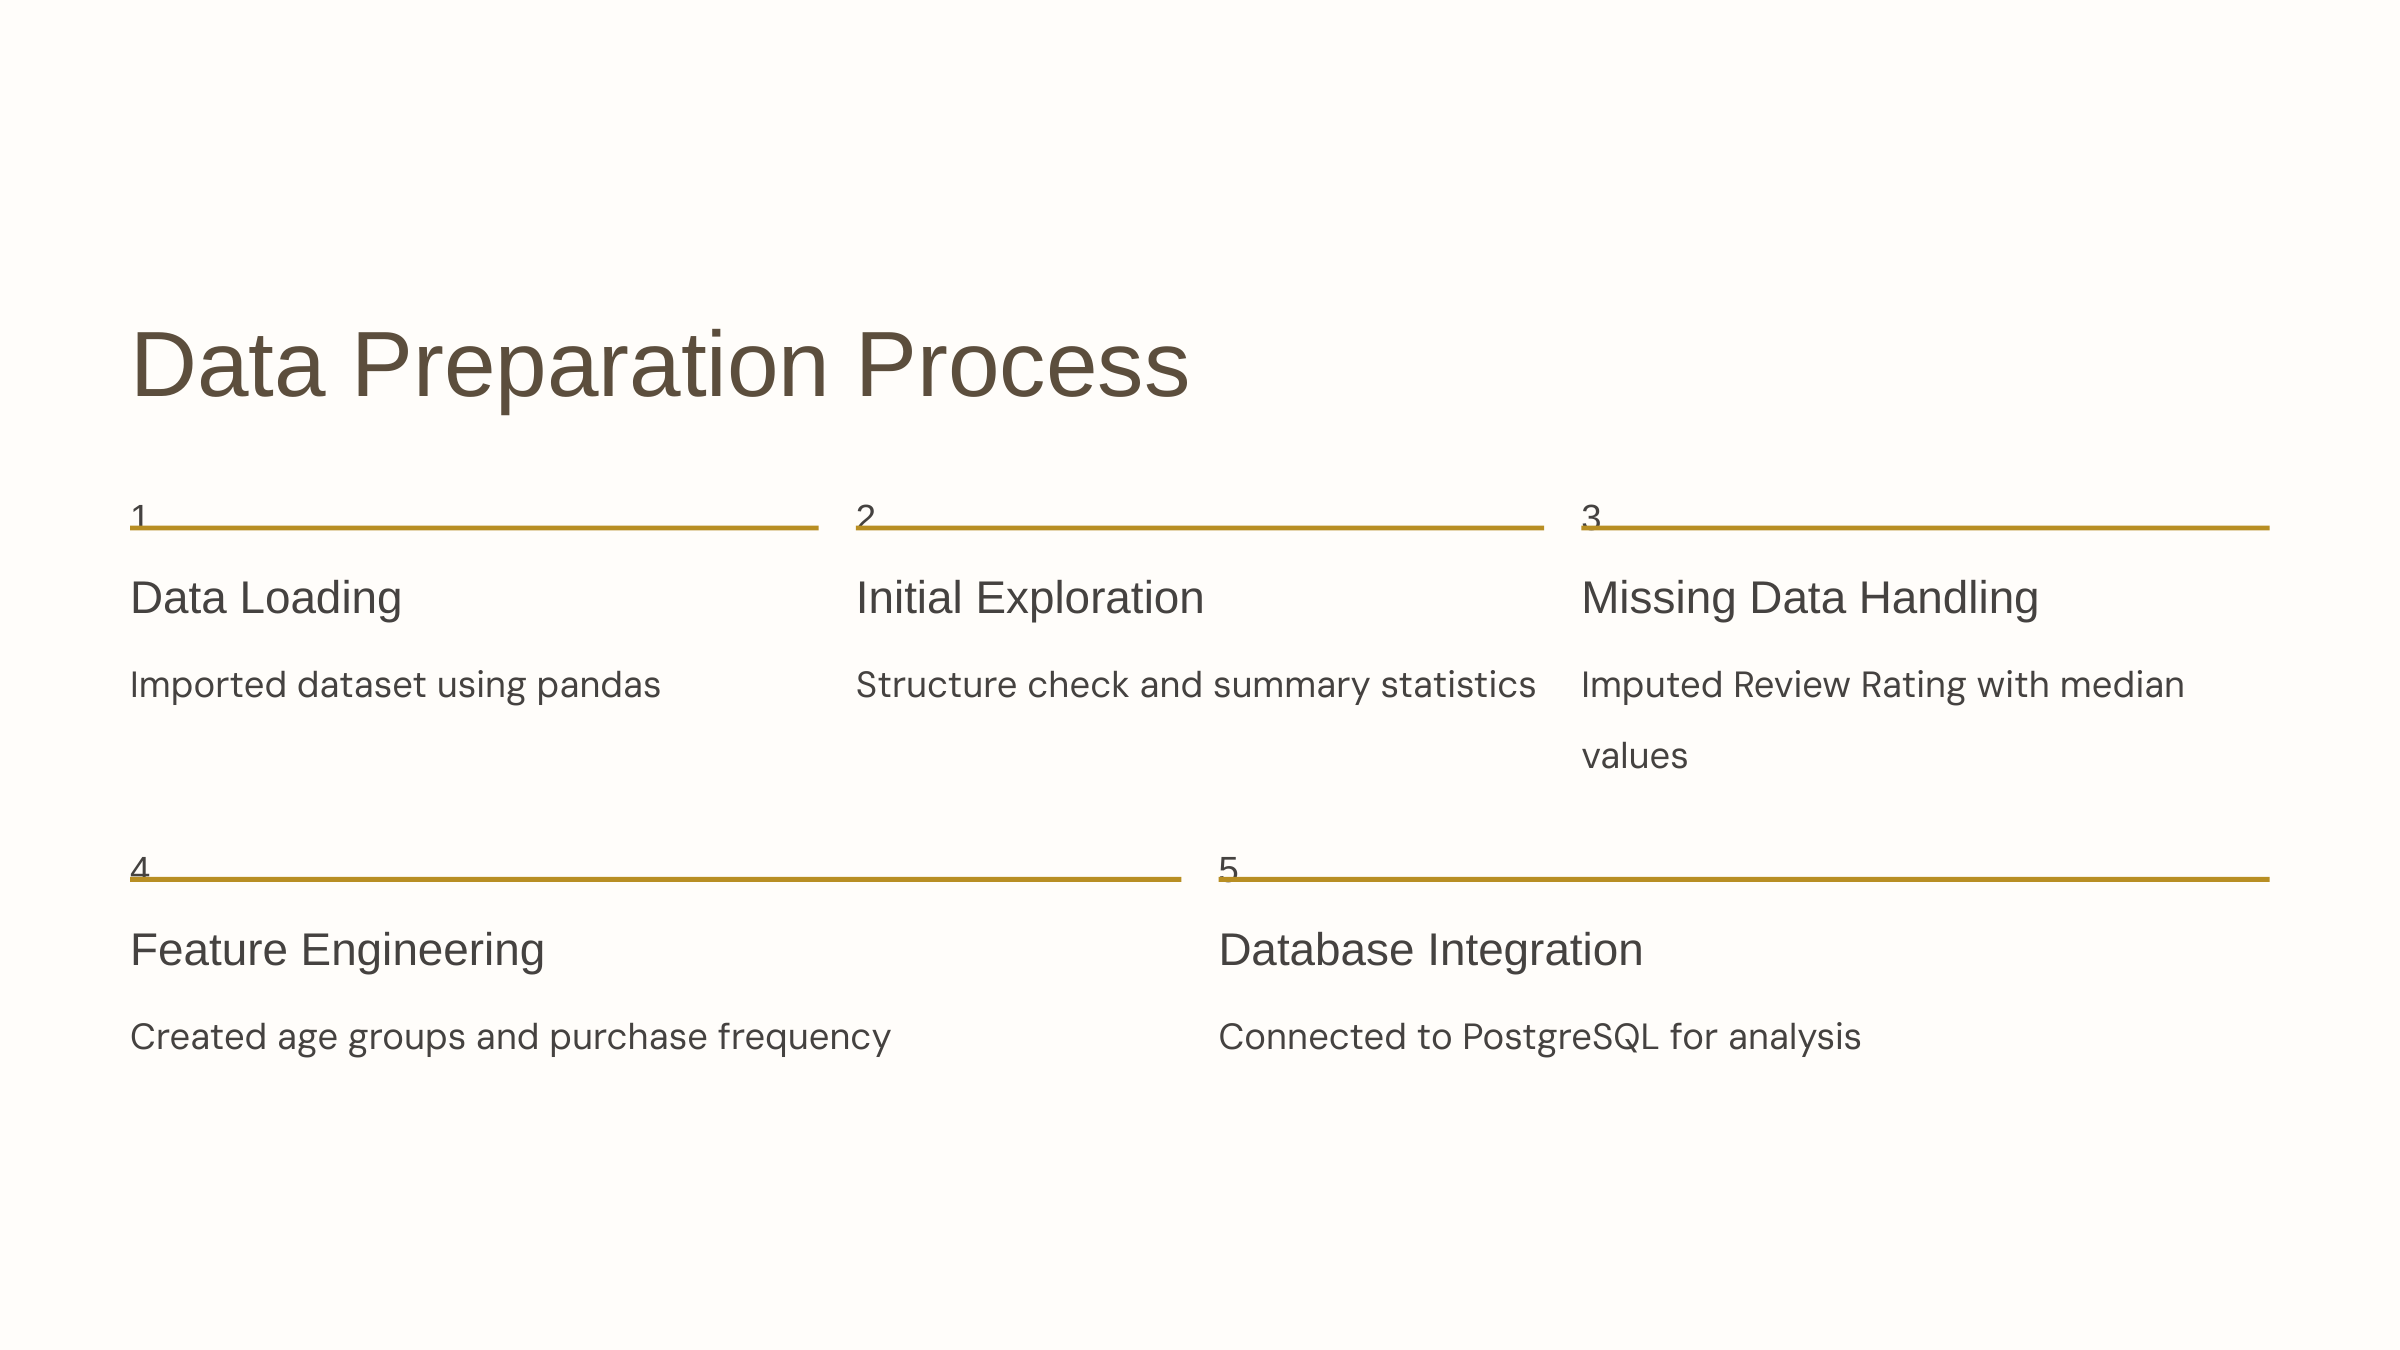

Data Preparation Process
1
2
3

Missing Data Handling
Data Loading
Initial Exploration
Imported dataset using pandas
Structure check and summary statistics
Imputed Review Rating with median values
4
5

Feature Engineering
Database Integration
Created age groups and purchase frequency
Connected to PostgreSQL for analysis